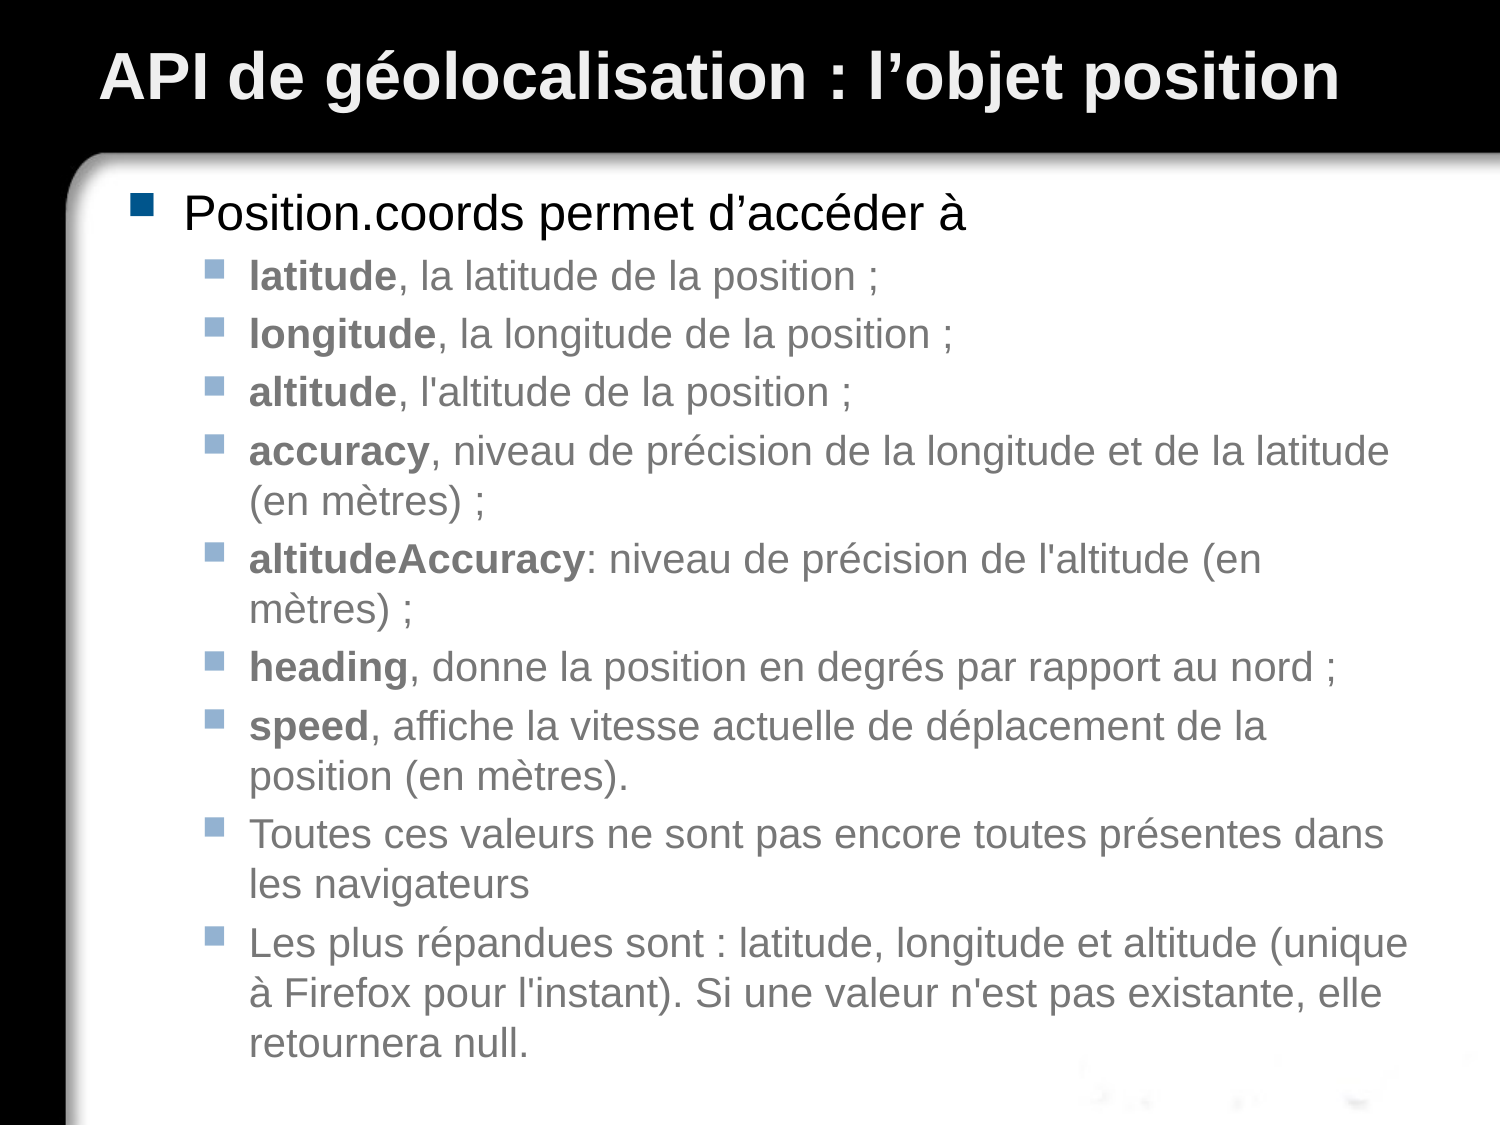

# API de géolocalisation : l’objet position
Position.coords permet d’accéder à
latitude, la latitude de la position ;
longitude, la longitude de la position ;
altitude, l'altitude de la position ;
accuracy, niveau de précision de la longitude et de la latitude (en mètres) ;
altitudeAccuracy: niveau de précision de l'altitude (en mètres) ;
heading, donne la position en degrés par rapport au nord ;
speed, affiche la vitesse actuelle de déplacement de la position (en mètres).
Toutes ces valeurs ne sont pas encore toutes présentes dans les navigateurs
Les plus répandues sont : latitude, longitude et altitude (unique à Firefox pour l'instant). Si une valeur n'est pas existante, elle retournera null.